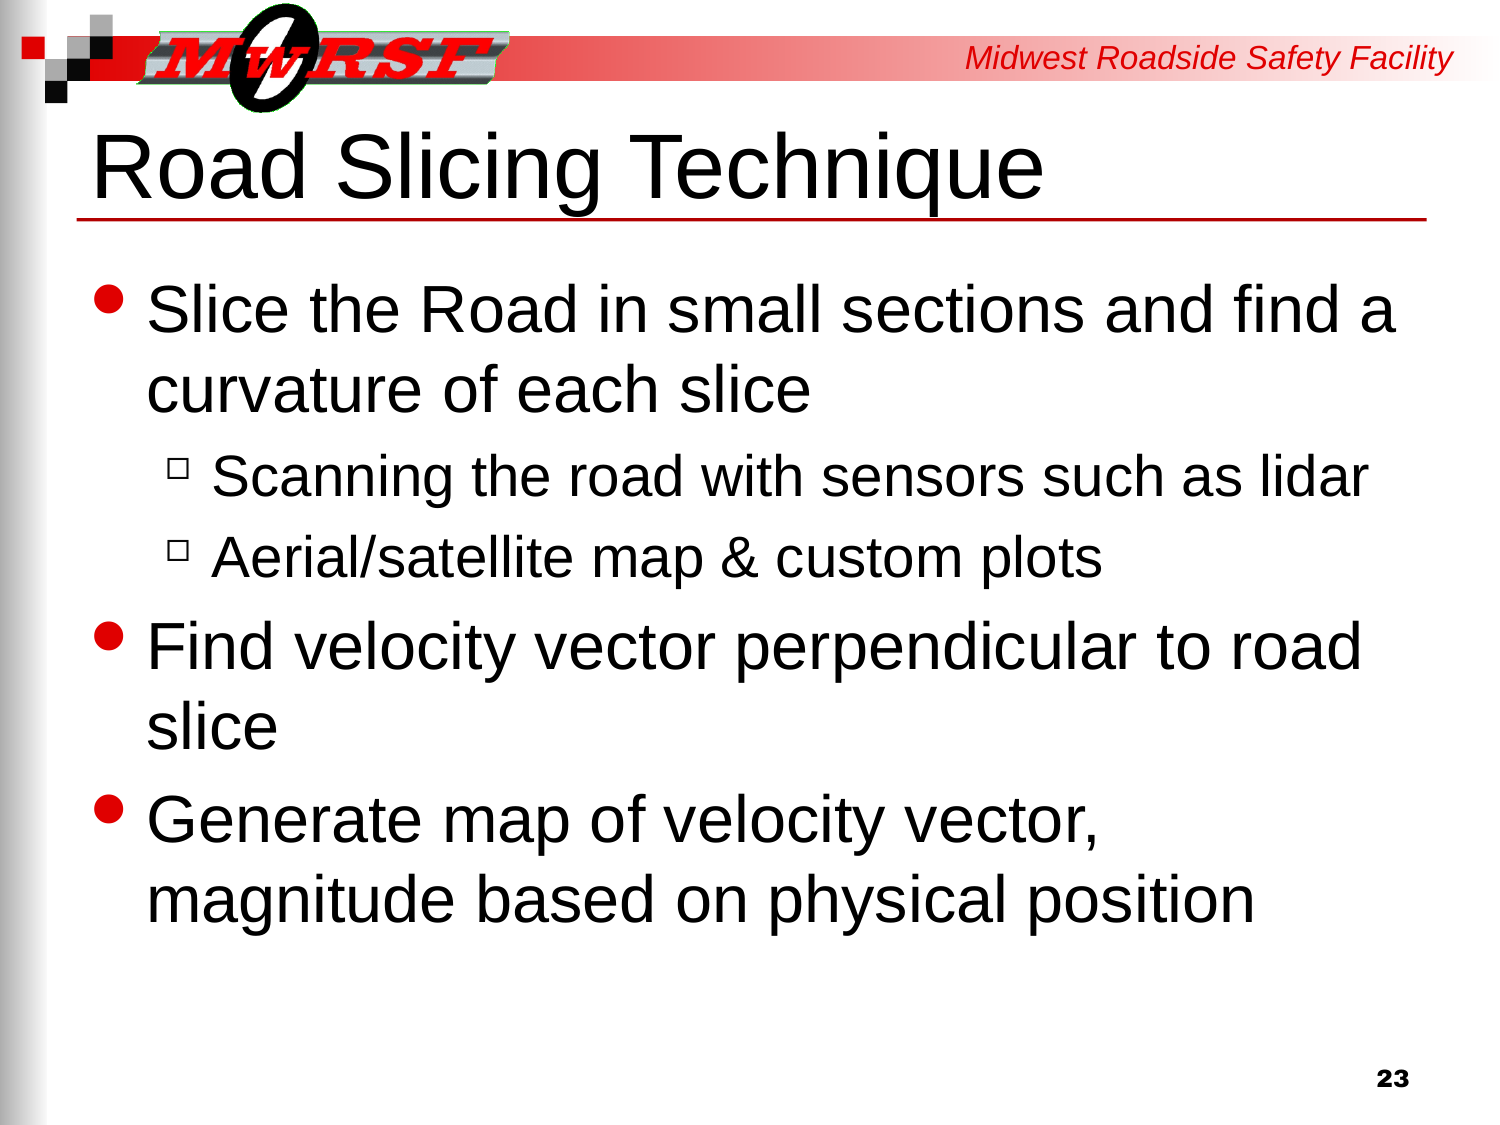

# Road Slicing Technique
Slice the Road in small sections and find a curvature of each slice
Scanning the road with sensors such as lidar
Aerial/satellite map & custom plots
Find velocity vector perpendicular to road slice
Generate map of velocity vector, magnitude based on physical position

23